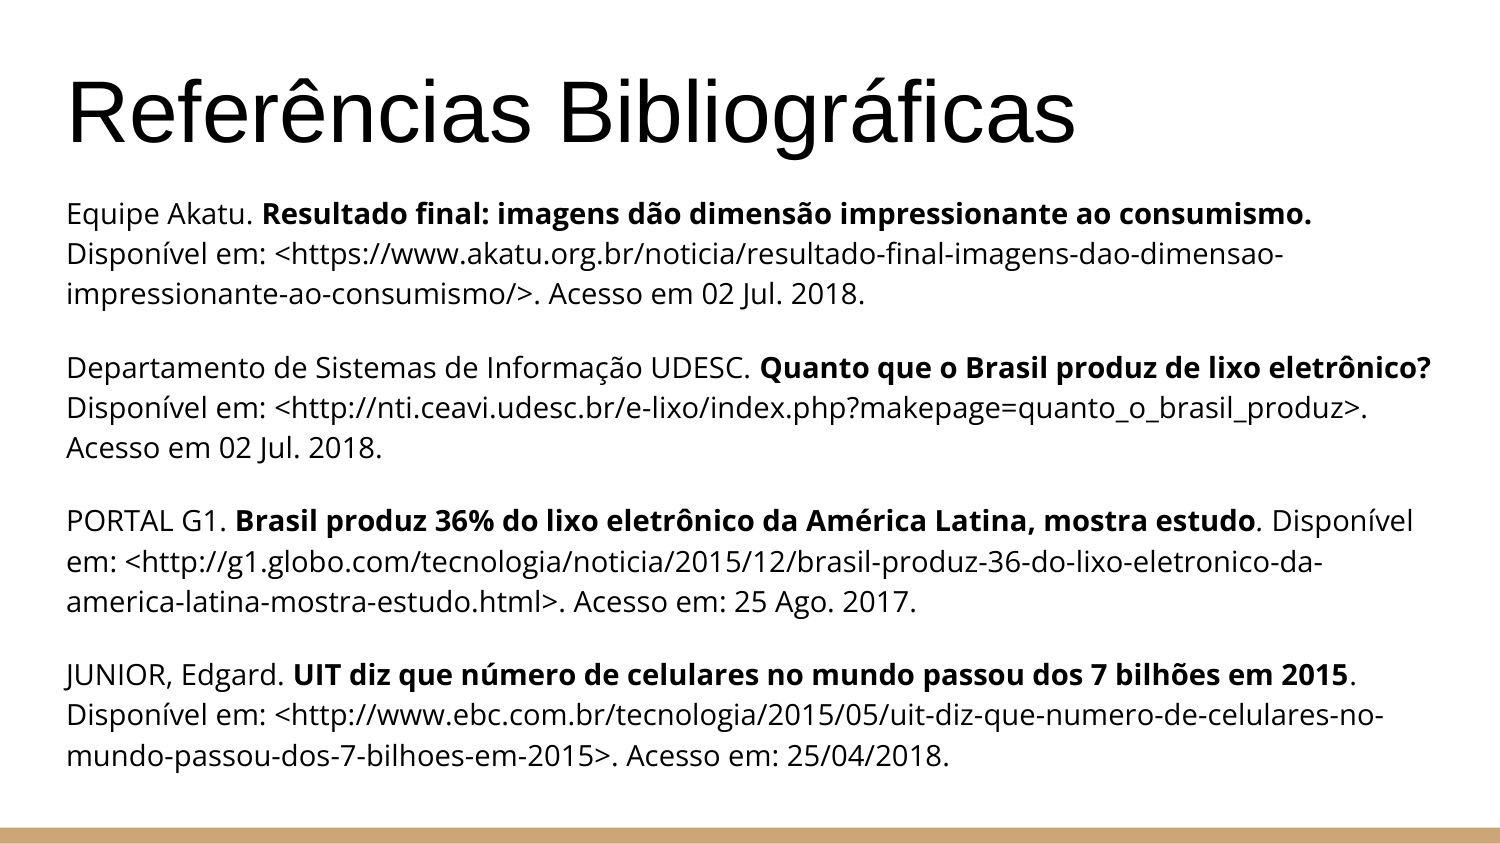

# Referências Bibliográficas
Equipe Akatu. Resultado final: imagens dão dimensão impressionante ao consumismo. Disponível em: <https://www.akatu.org.br/noticia/resultado-final-imagens-dao-dimensao-impressionante-ao-consumismo/>. Acesso em 02 Jul. 2018.
Departamento de Sistemas de Informação UDESC. Quanto que o Brasil produz de lixo eletrônico? Disponível em: <http://nti.ceavi.udesc.br/e-lixo/index.php?makepage=quanto_o_brasil_produz>. Acesso em 02 Jul. 2018.
PORTAL G1. Brasil produz 36% do lixo eletrônico da América Latina, mostra estudo. Disponível em: <http://g1.globo.com/tecnologia/noticia/2015/12/brasil-produz-36-do-lixo-eletronico-da-america-latina-mostra-estudo.html>. Acesso em: 25 Ago. 2017.
JUNIOR, Edgard. UIT diz que número de celulares no mundo passou dos 7 bilhões em 2015. Disponível em: <http://www.ebc.com.br/tecnologia/2015/05/uit-diz-que-numero-de-celulares-no-mundo-passou-dos-7-bilhoes-em-2015>. Acesso em: 25/04/2018.